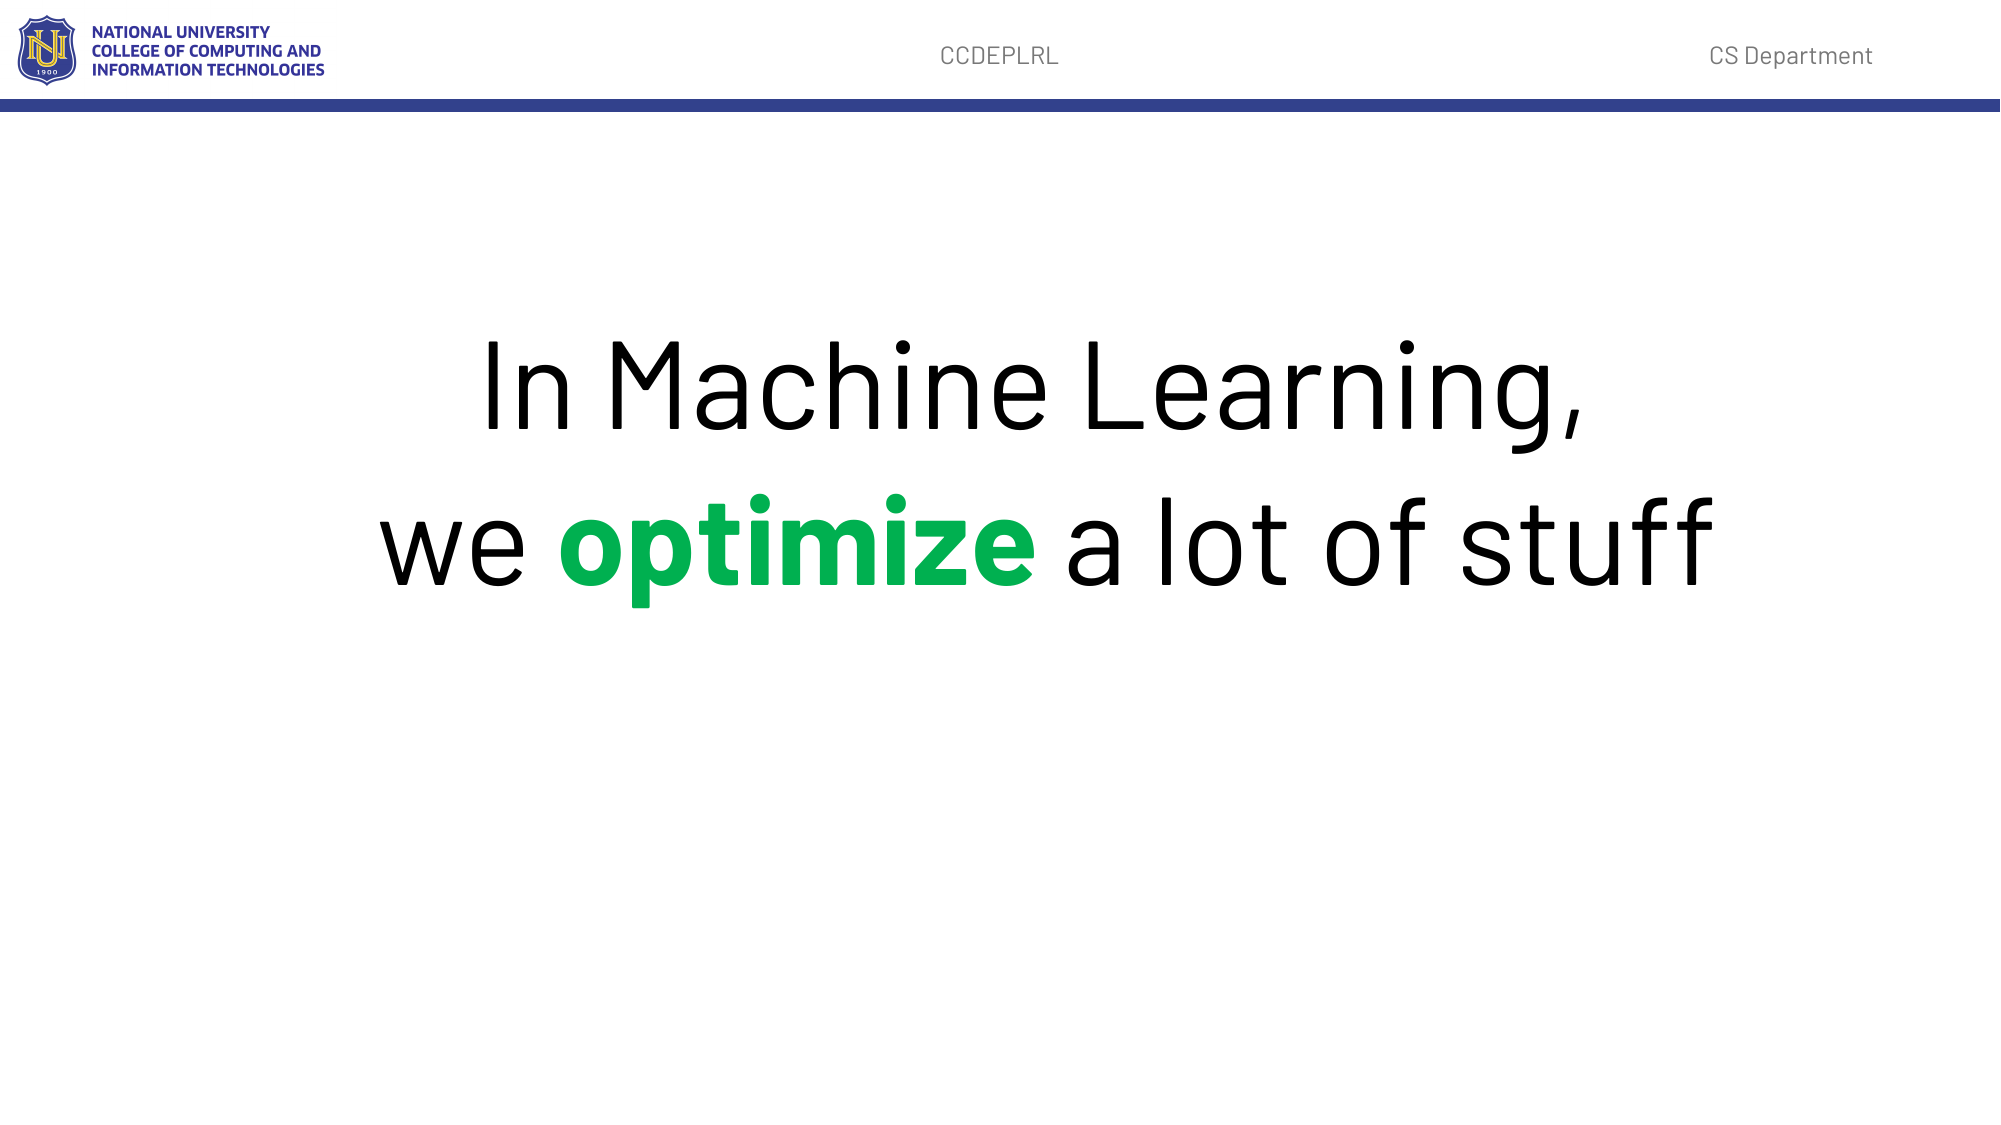

In Machine Learning,
we optimize a lot of stuff